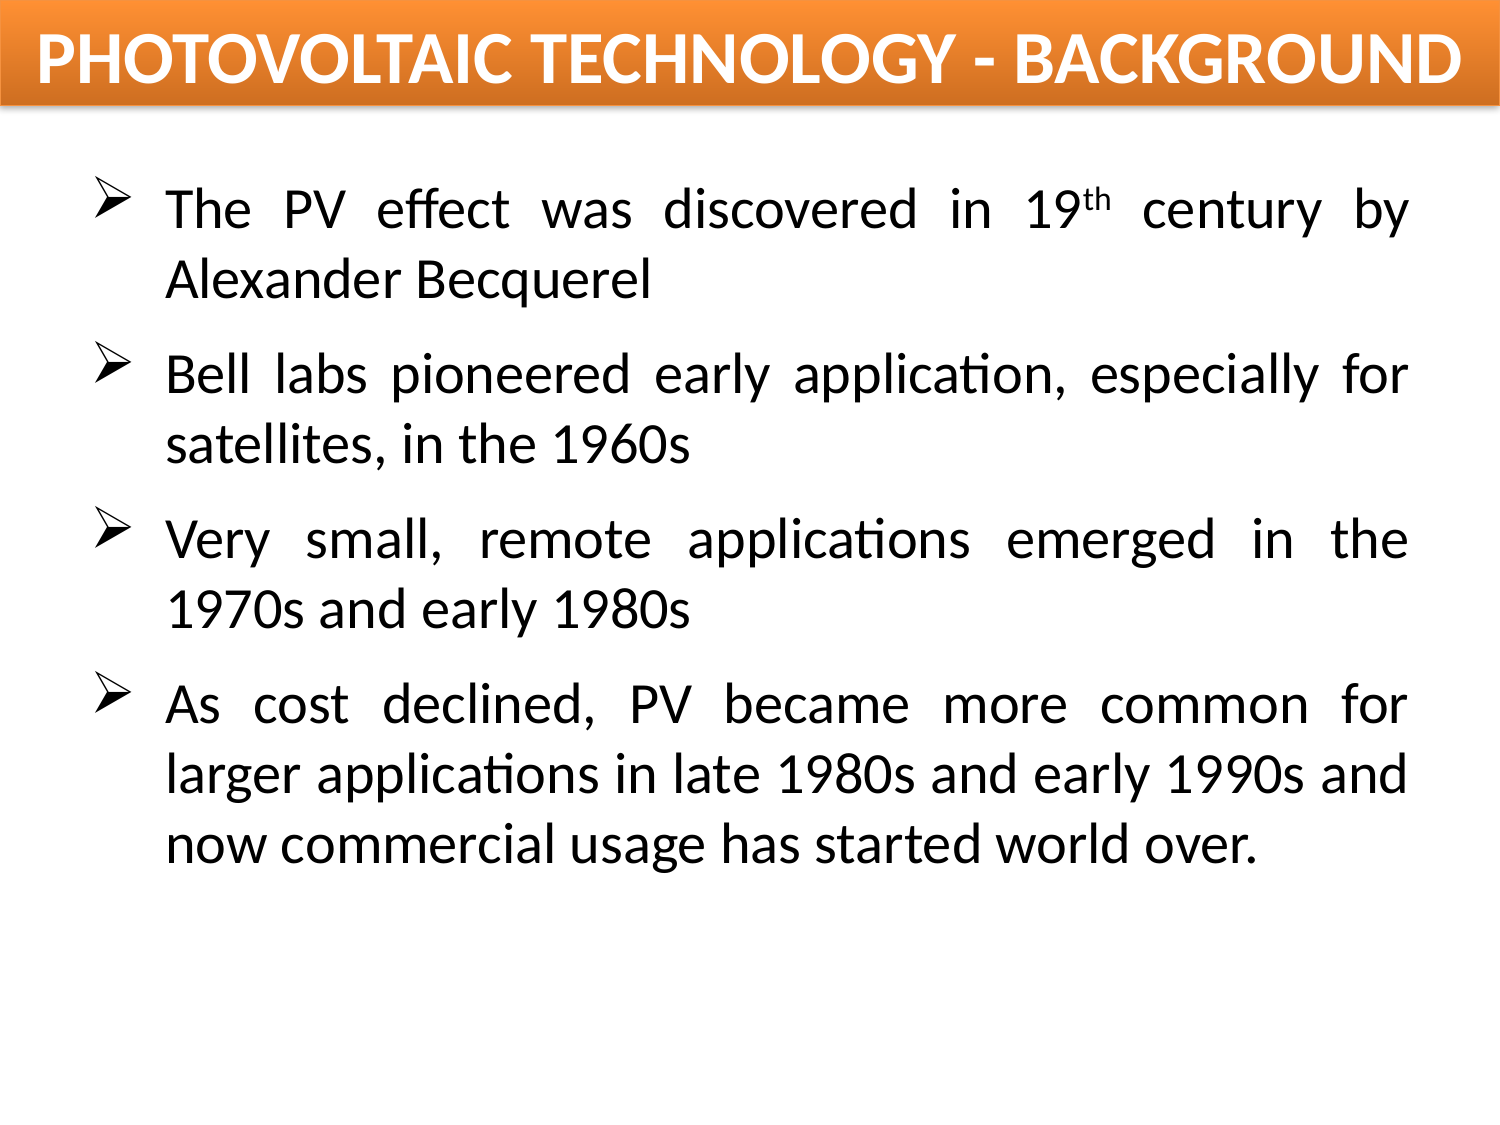

PHOTOVOLTAIC TECHNOLOGY - BACKGROUND
The PV effect was discovered in 19th century by Alexander Becquerel
Bell labs pioneered early application, especially for satellites, in the 1960s
Very small, remote applications emerged in the 1970s and early 1980s
As cost declined, PV became more common for larger applications in late 1980s and early 1990s and now commercial usage has started world over.